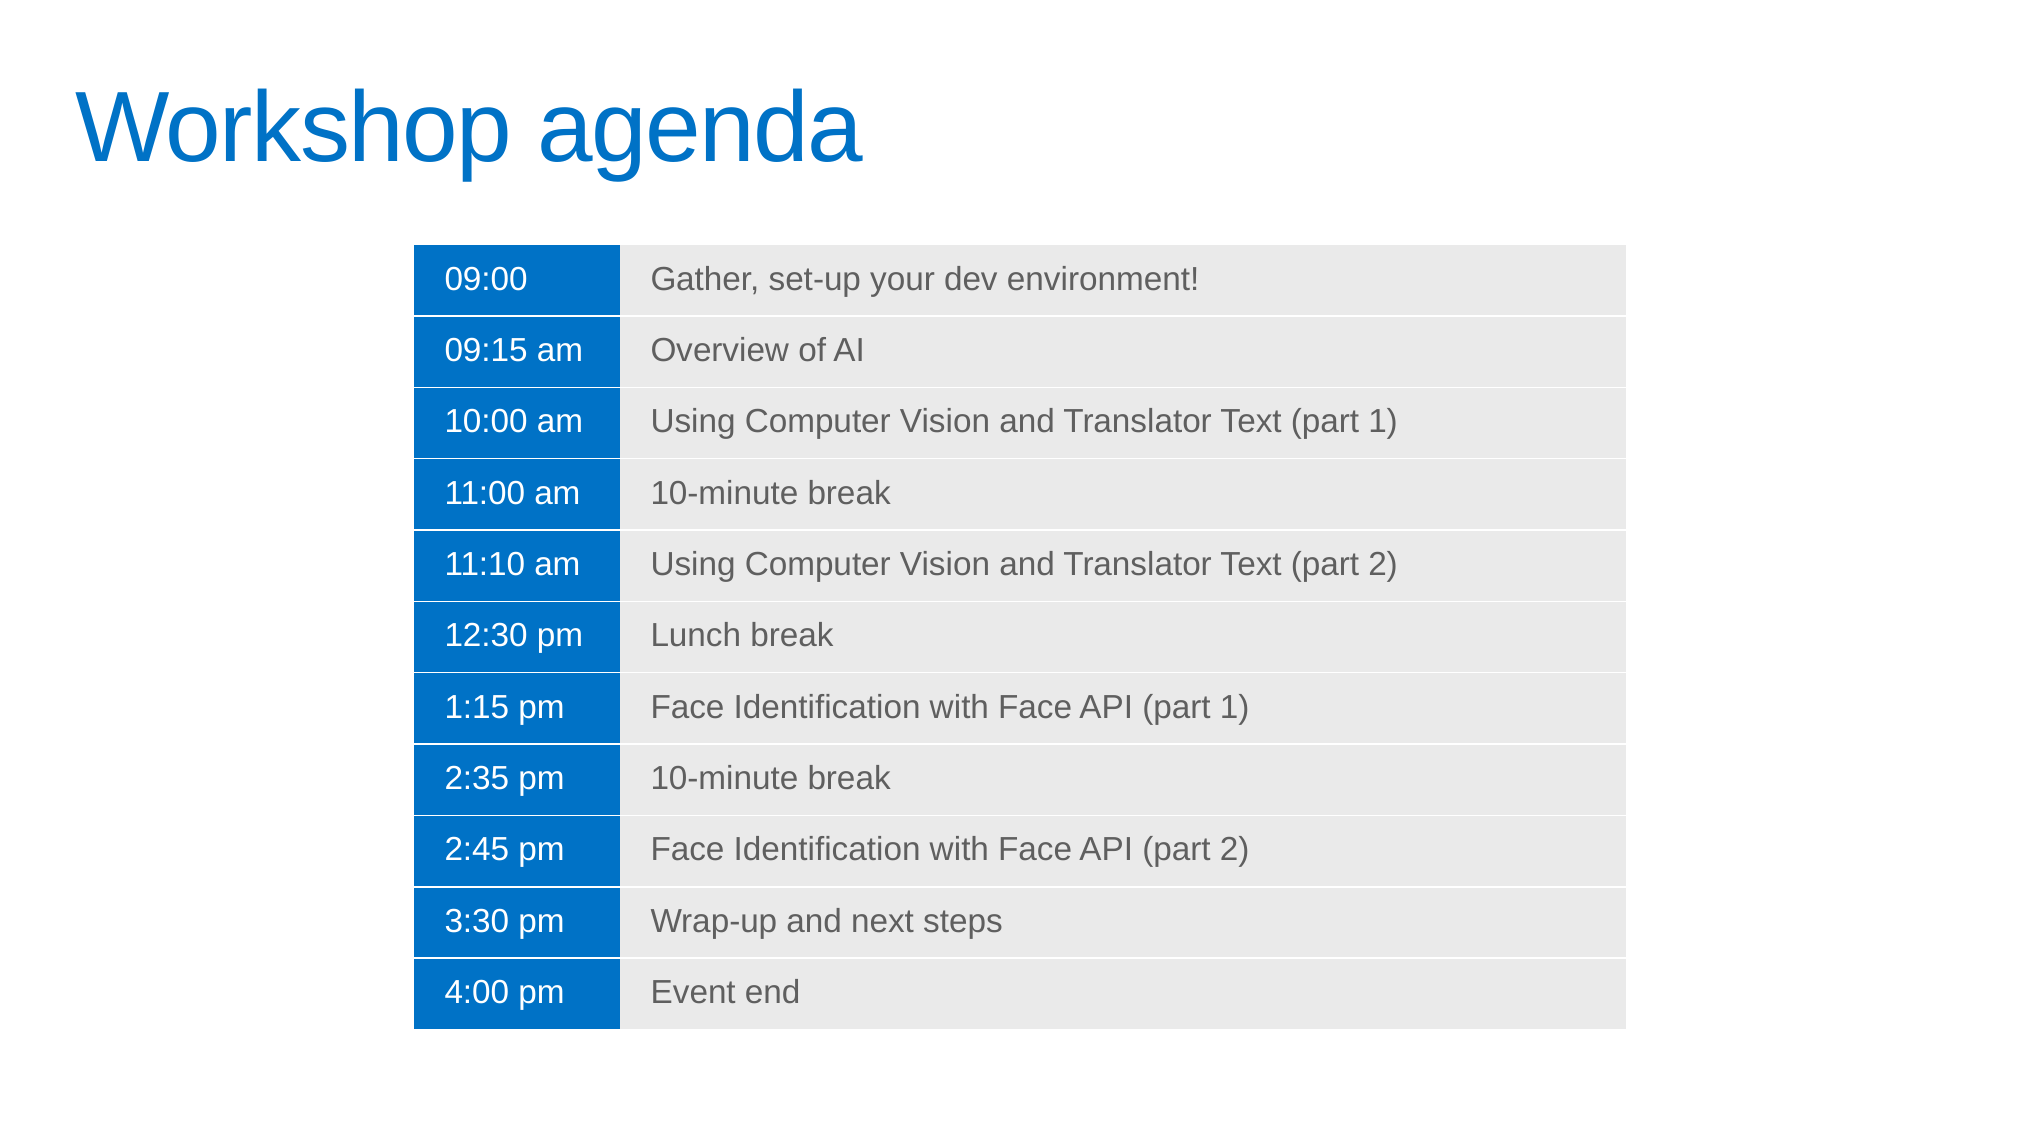

# Workshop agenda
| 09:00 | Gather, set-up your dev environment! |
| --- | --- |
| 09:15 am | Overview of AI |
| 10:00 am | Using Computer Vision and Translator Text (part 1) |
| 11:00 am | 10-minute break |
| 11:10 am | Using Computer Vision and Translator Text (part 2) |
| 12:30 pm | Lunch break |
| 1:15 pm | Face Identification with Face API (part 1) |
| 2:35 pm | 10-minute break |
| 2:45 pm | Face Identification with Face API (part 2) |
| 3:30 pm | Wrap-up and next steps |
| 4:00 pm | Event end |